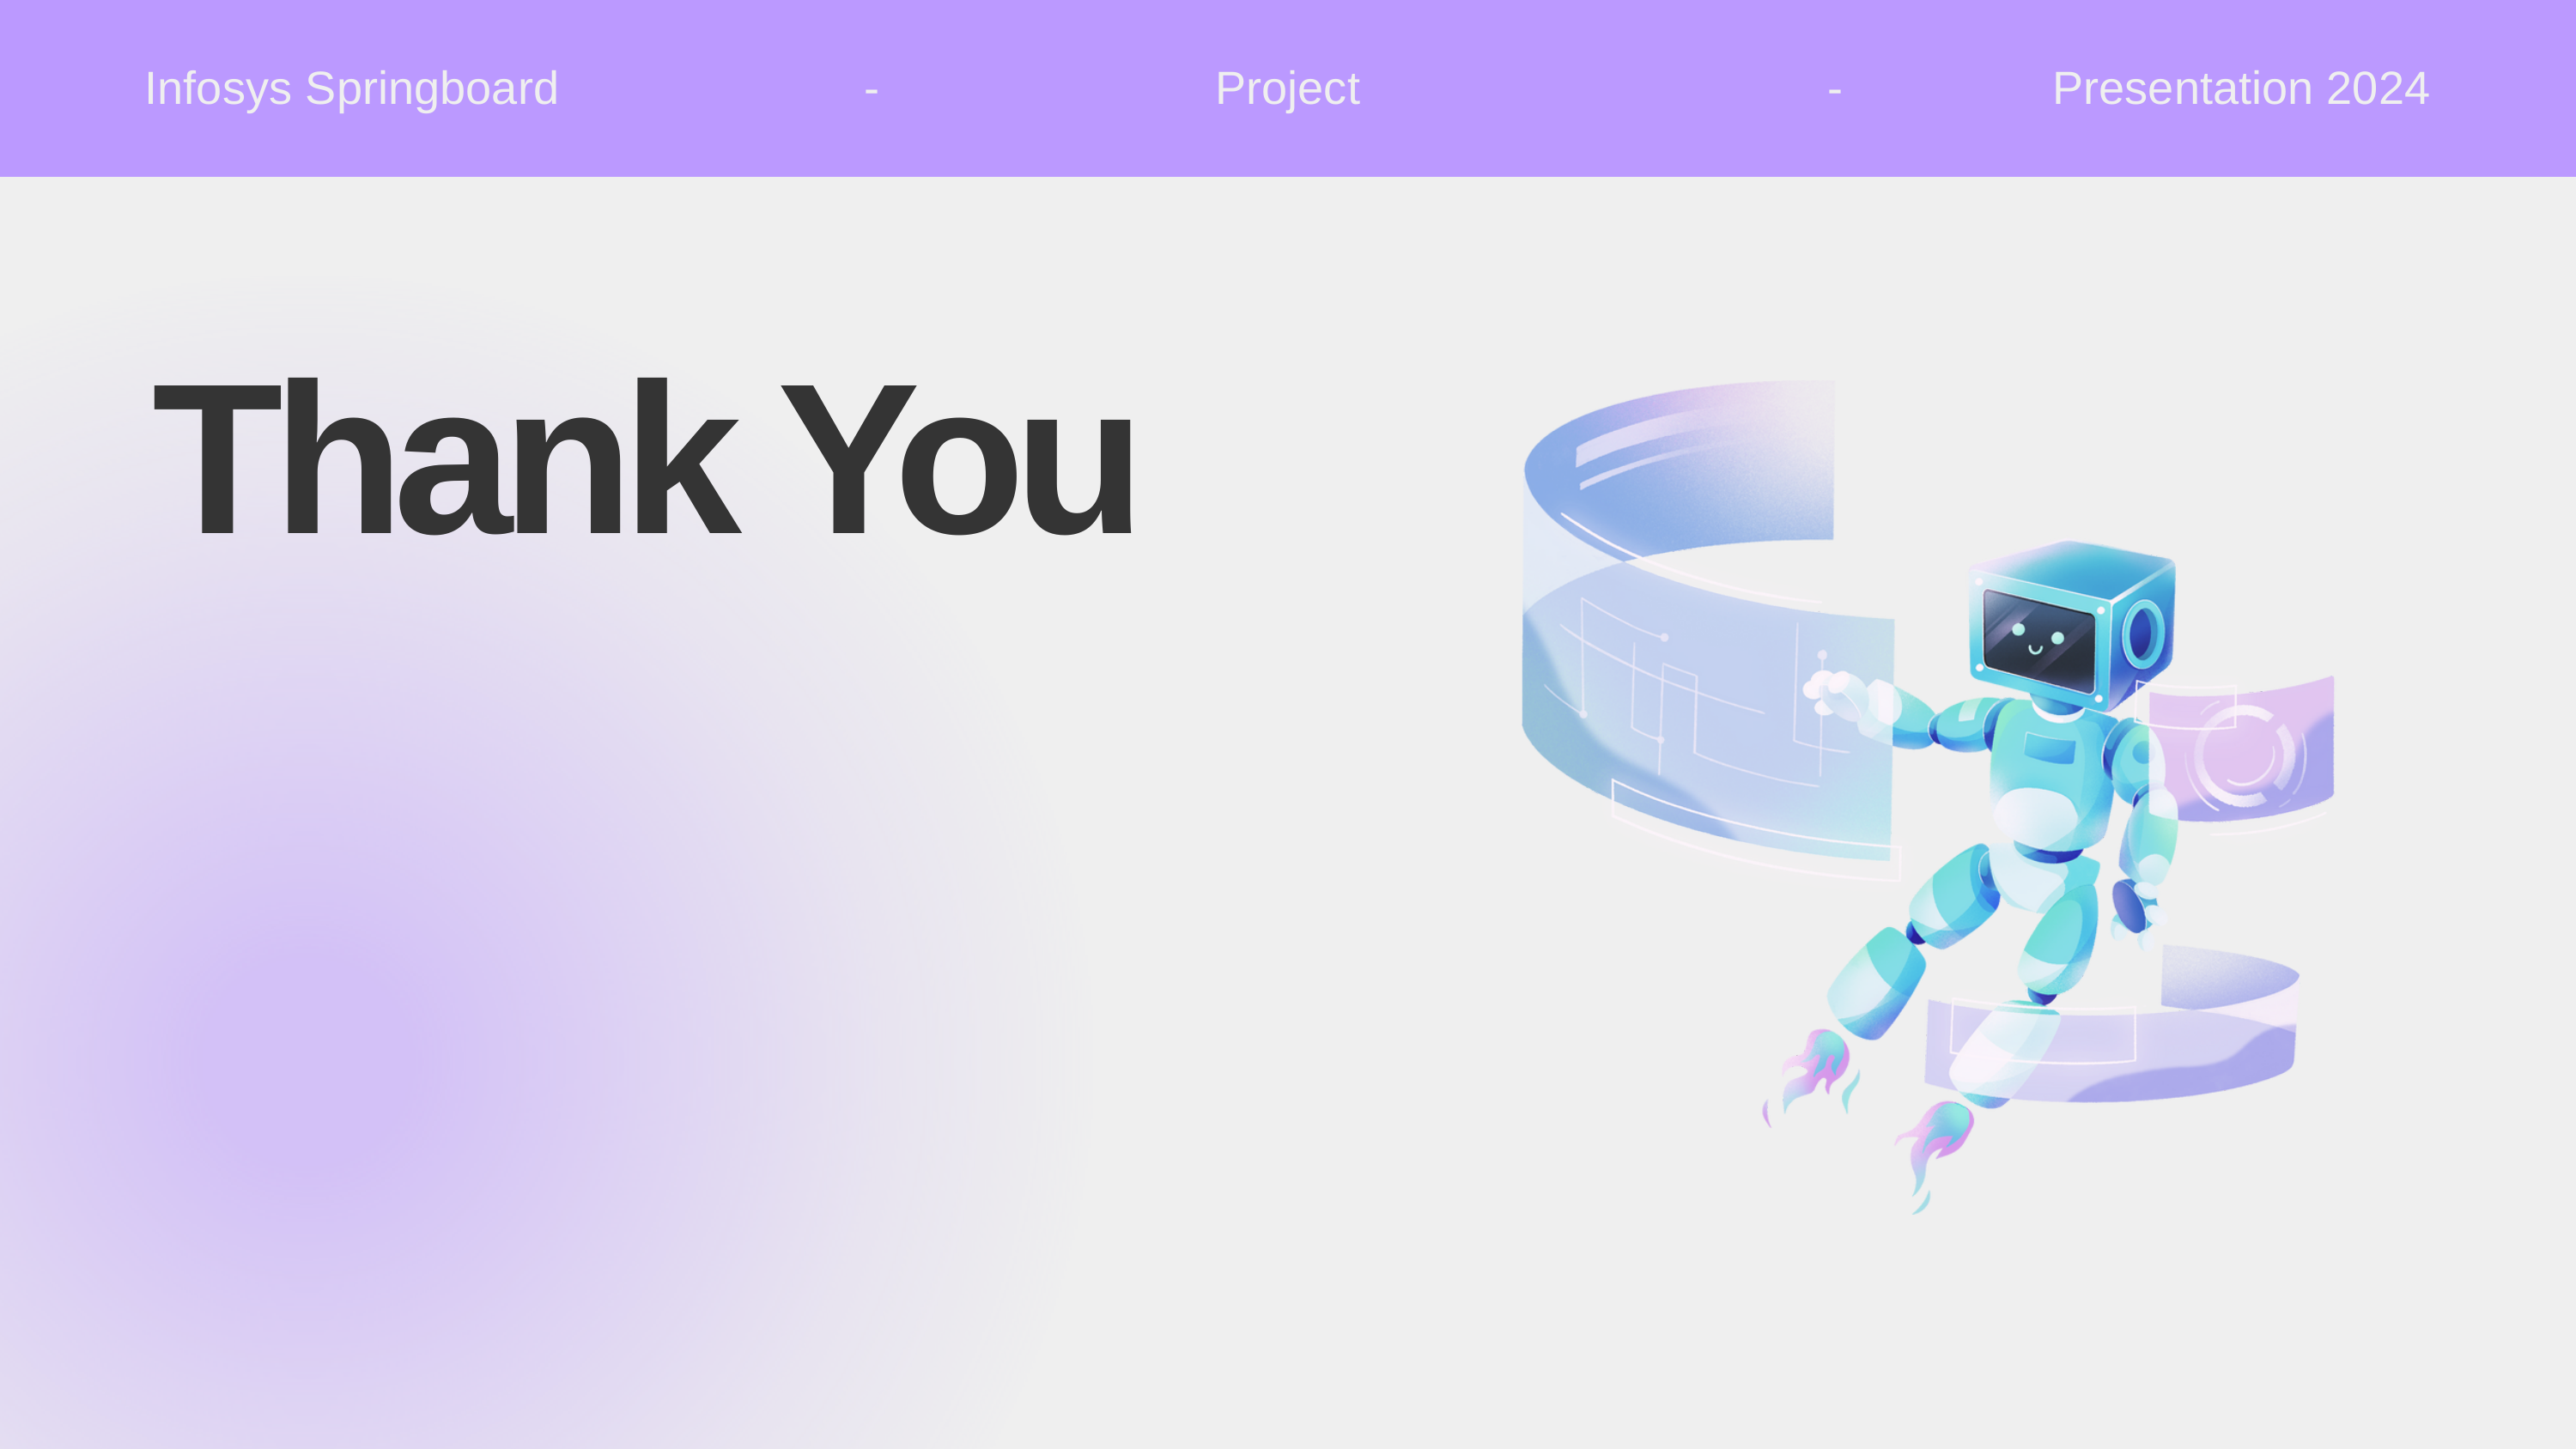

Infosys Springboard
-
Project
-
Presentation 2024

Thank You